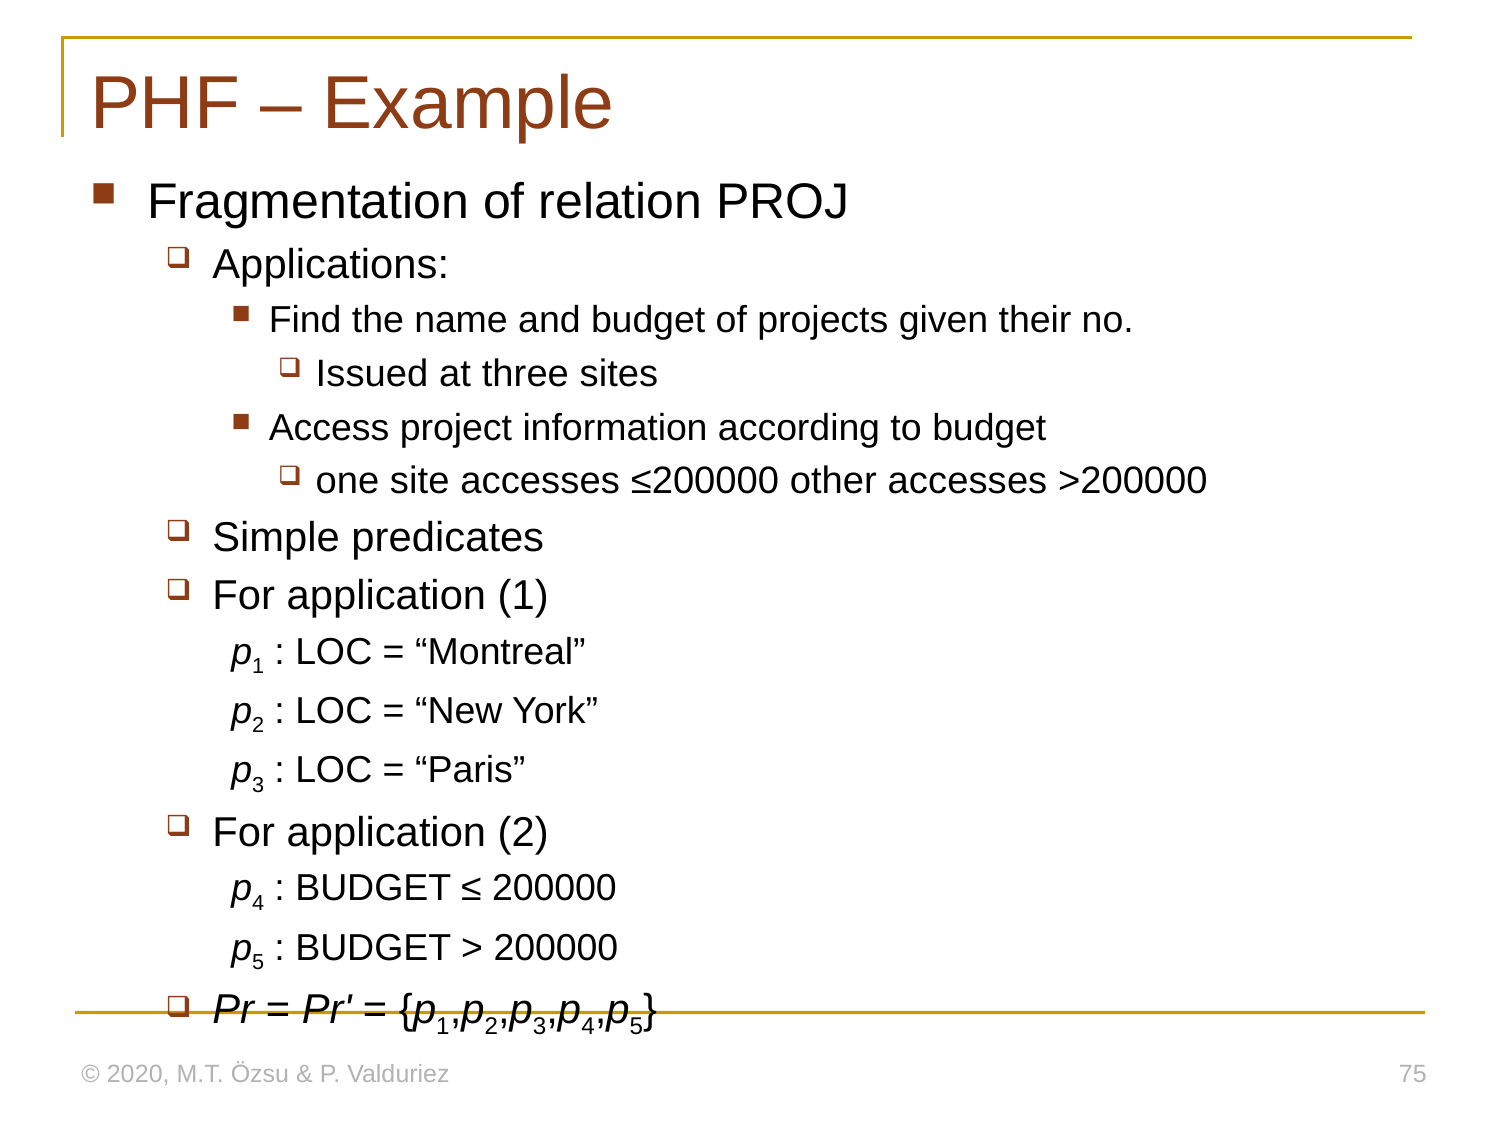

# PHF – Example
Fragmentation of relation PROJ
Applications:
Find the name and budget of projects given their no.
Issued at three sites
Access project information according to budget
one site accesses ≤200000 other accesses >200000
Simple predicates
For application (1)
p1 : LOC = “Montreal”
p2 : LOC = “New York”
p3 : LOC = “Paris”
For application (2)
p4 : BUDGET ≤ 200000
p5 : BUDGET > 200000
Pr = Pr' = {p1,p2,p3,p4,p5}
© 2020, M.T. Özsu & P. Valduriez
75